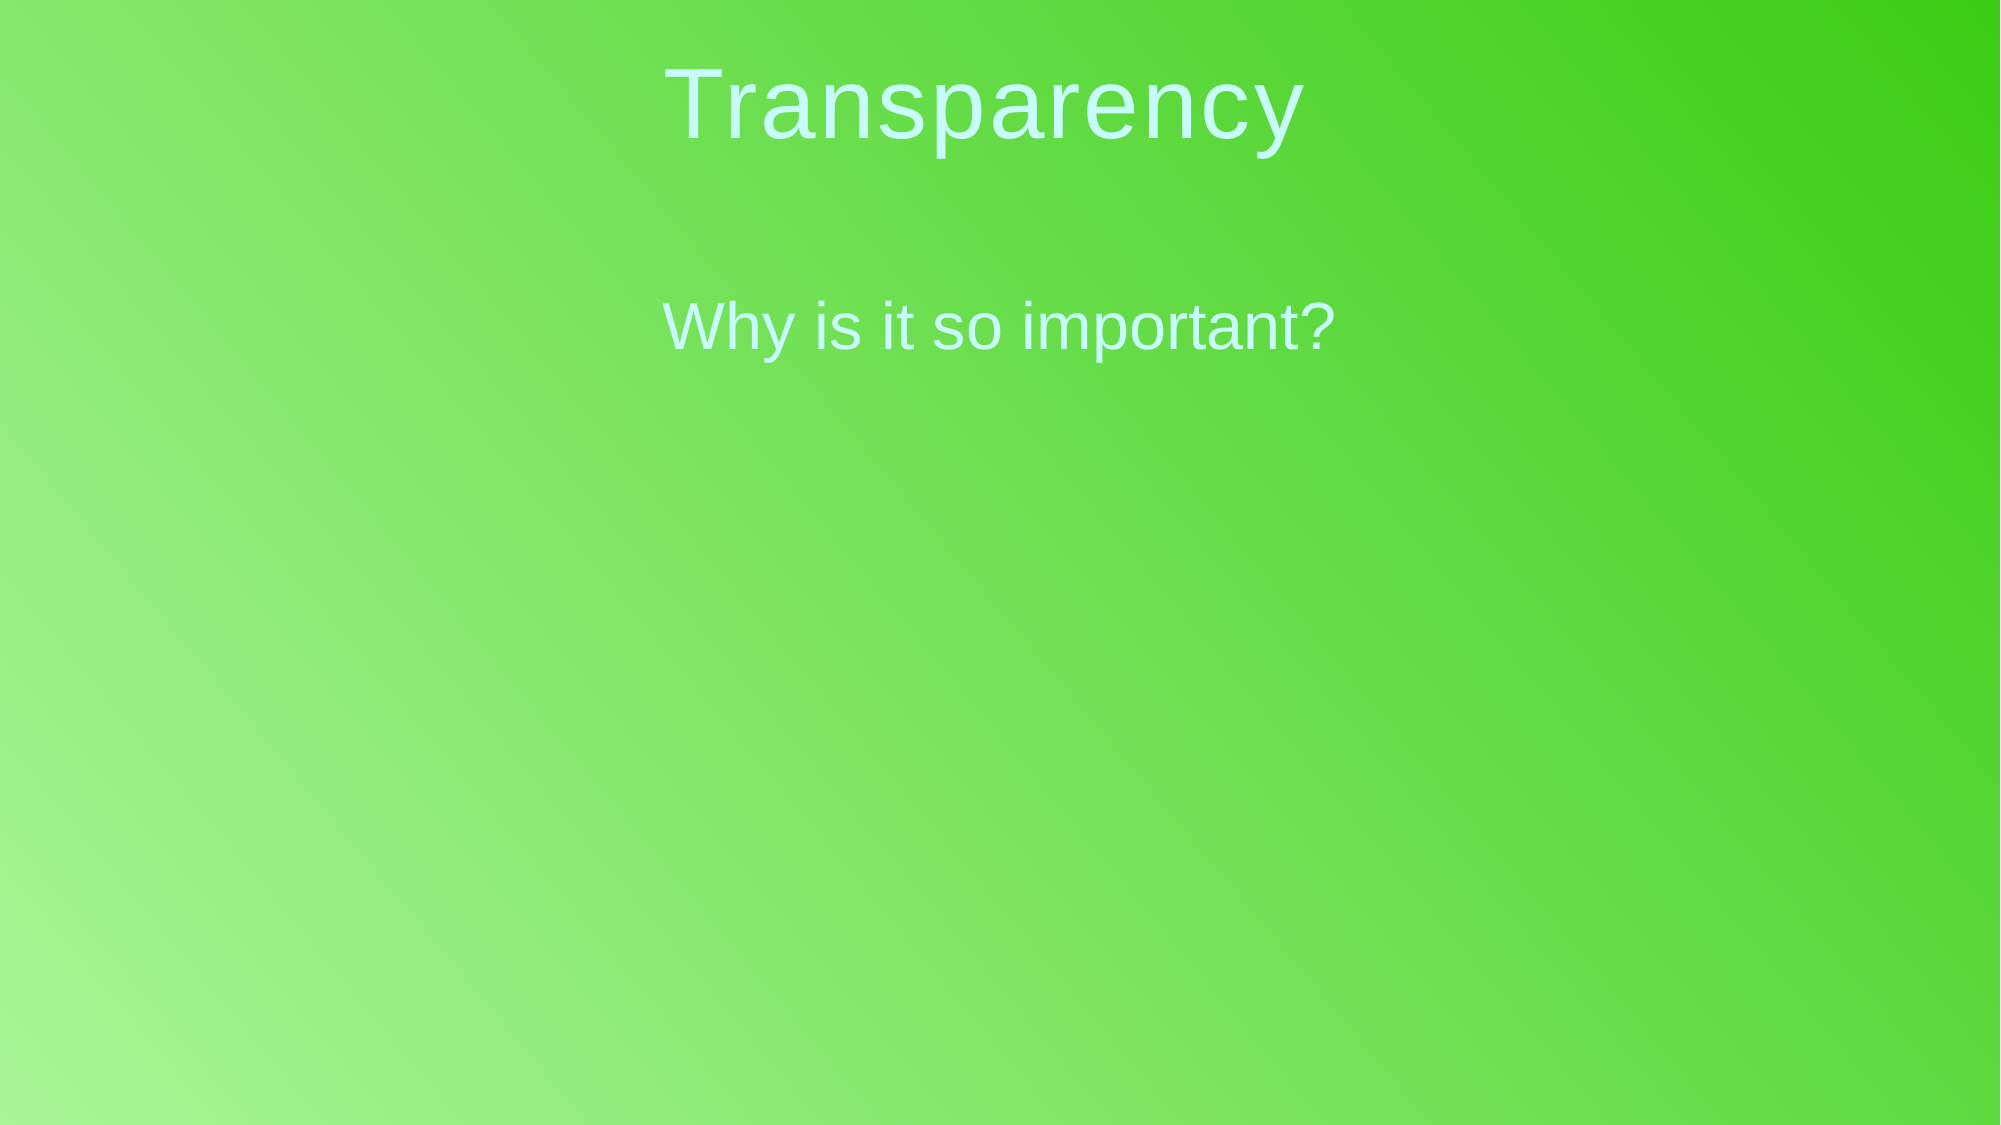

# Transparency
Why is it so important?